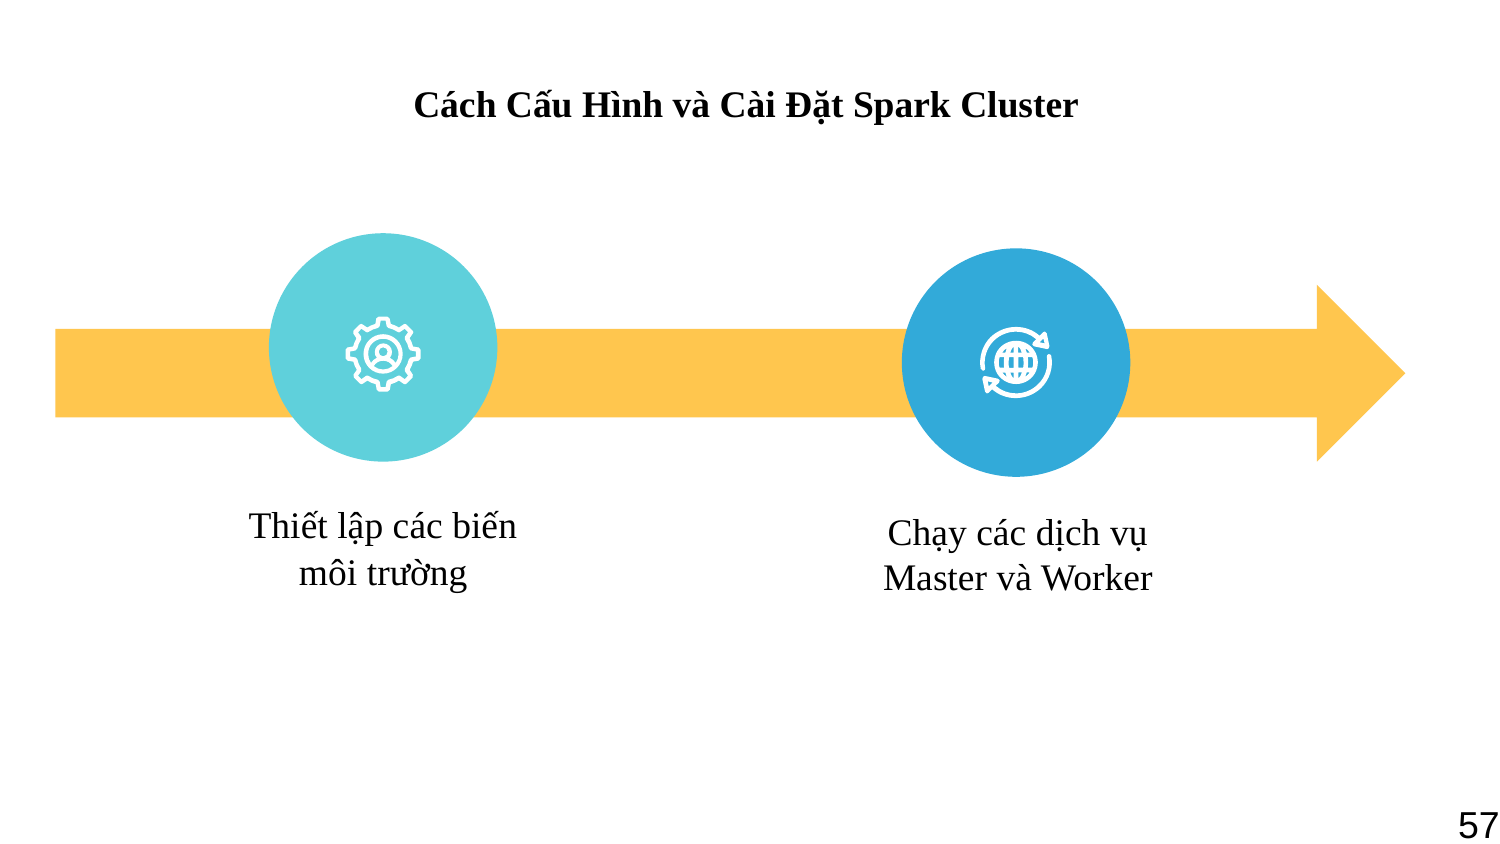

# Cách Cấu Hình và Cài Đặt Spark Cluster

Thiết lập các biến môi trường
Chạy các dịch vụ Master và Worker
57